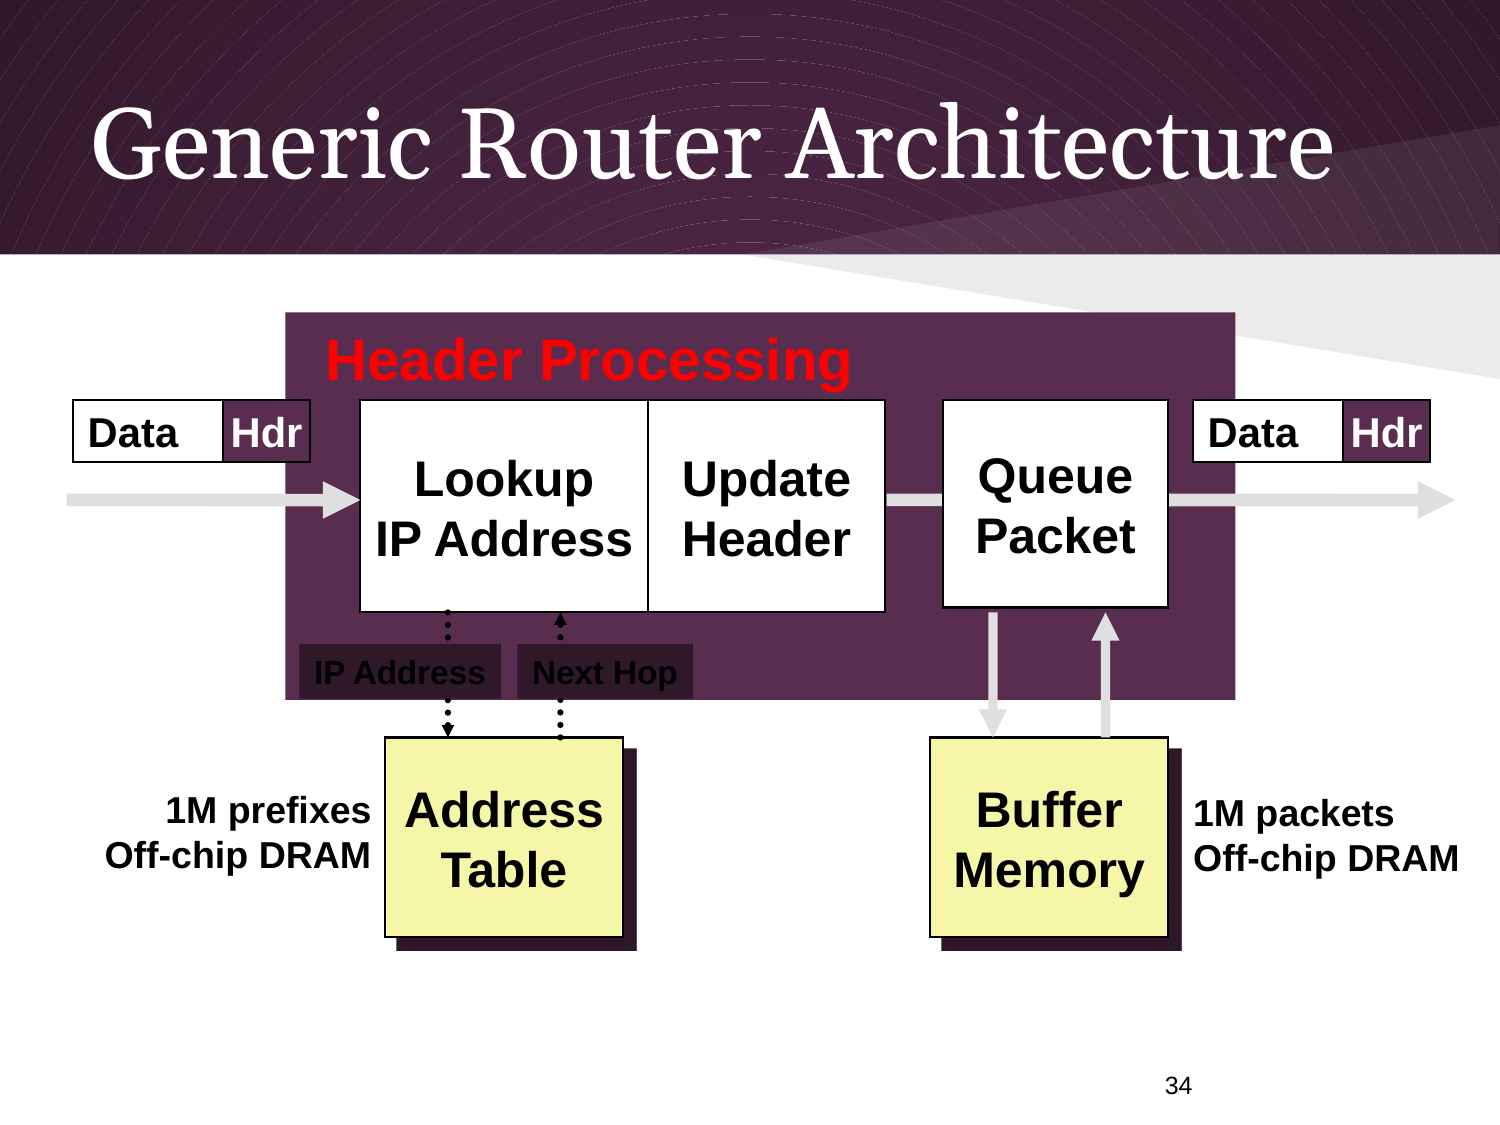

# Generic Router Architecture

Header Processing
Data
Hdr

Lookup
IP Address
Update
Header
Data
Hdr

Queue
Packet

IP Address

Next Hop

Address
Table
Buffer
Memory
1M prefixes
Off-chip DRAM
1M packets
Off-chip DRAM
34